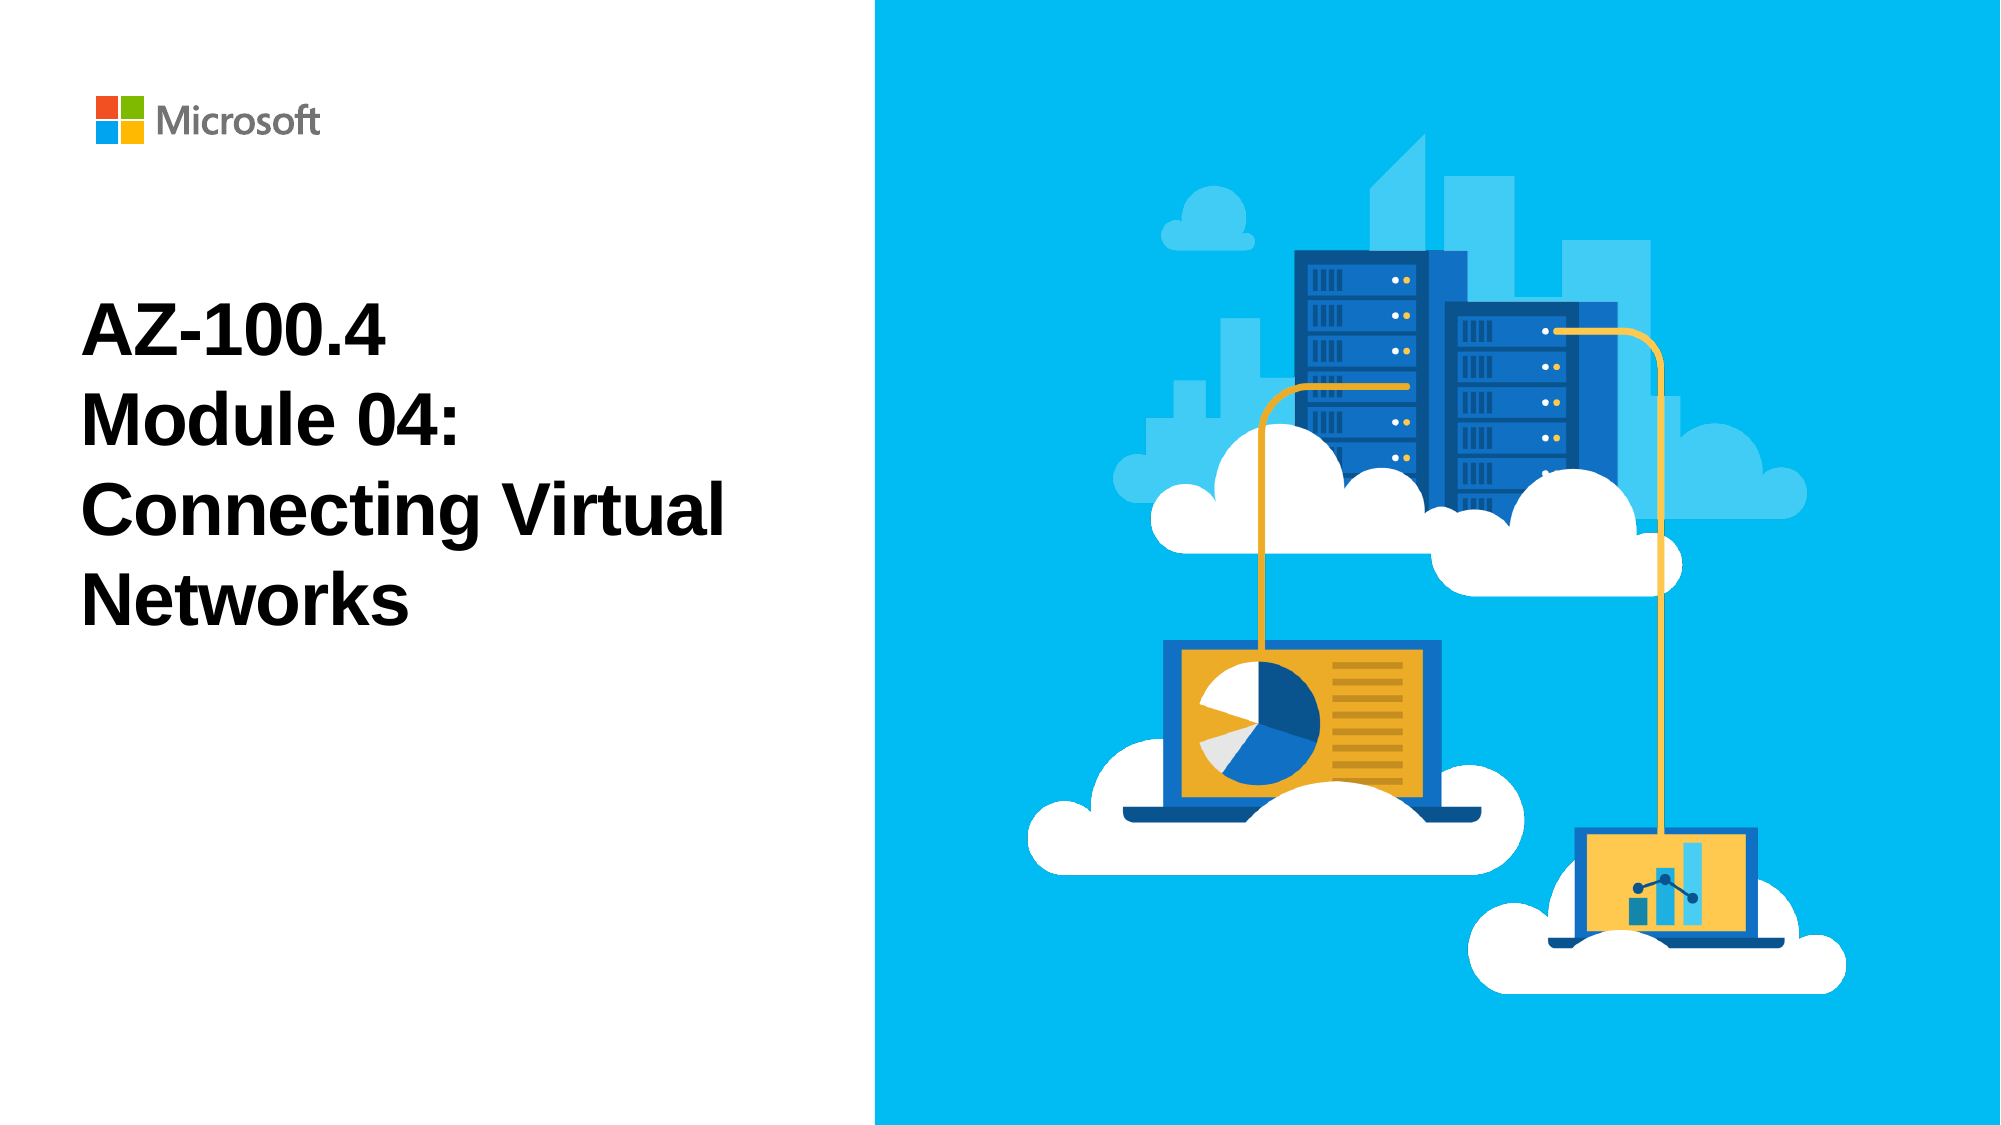

# AZ-100.4 Module 04: Connecting Virtual Networks